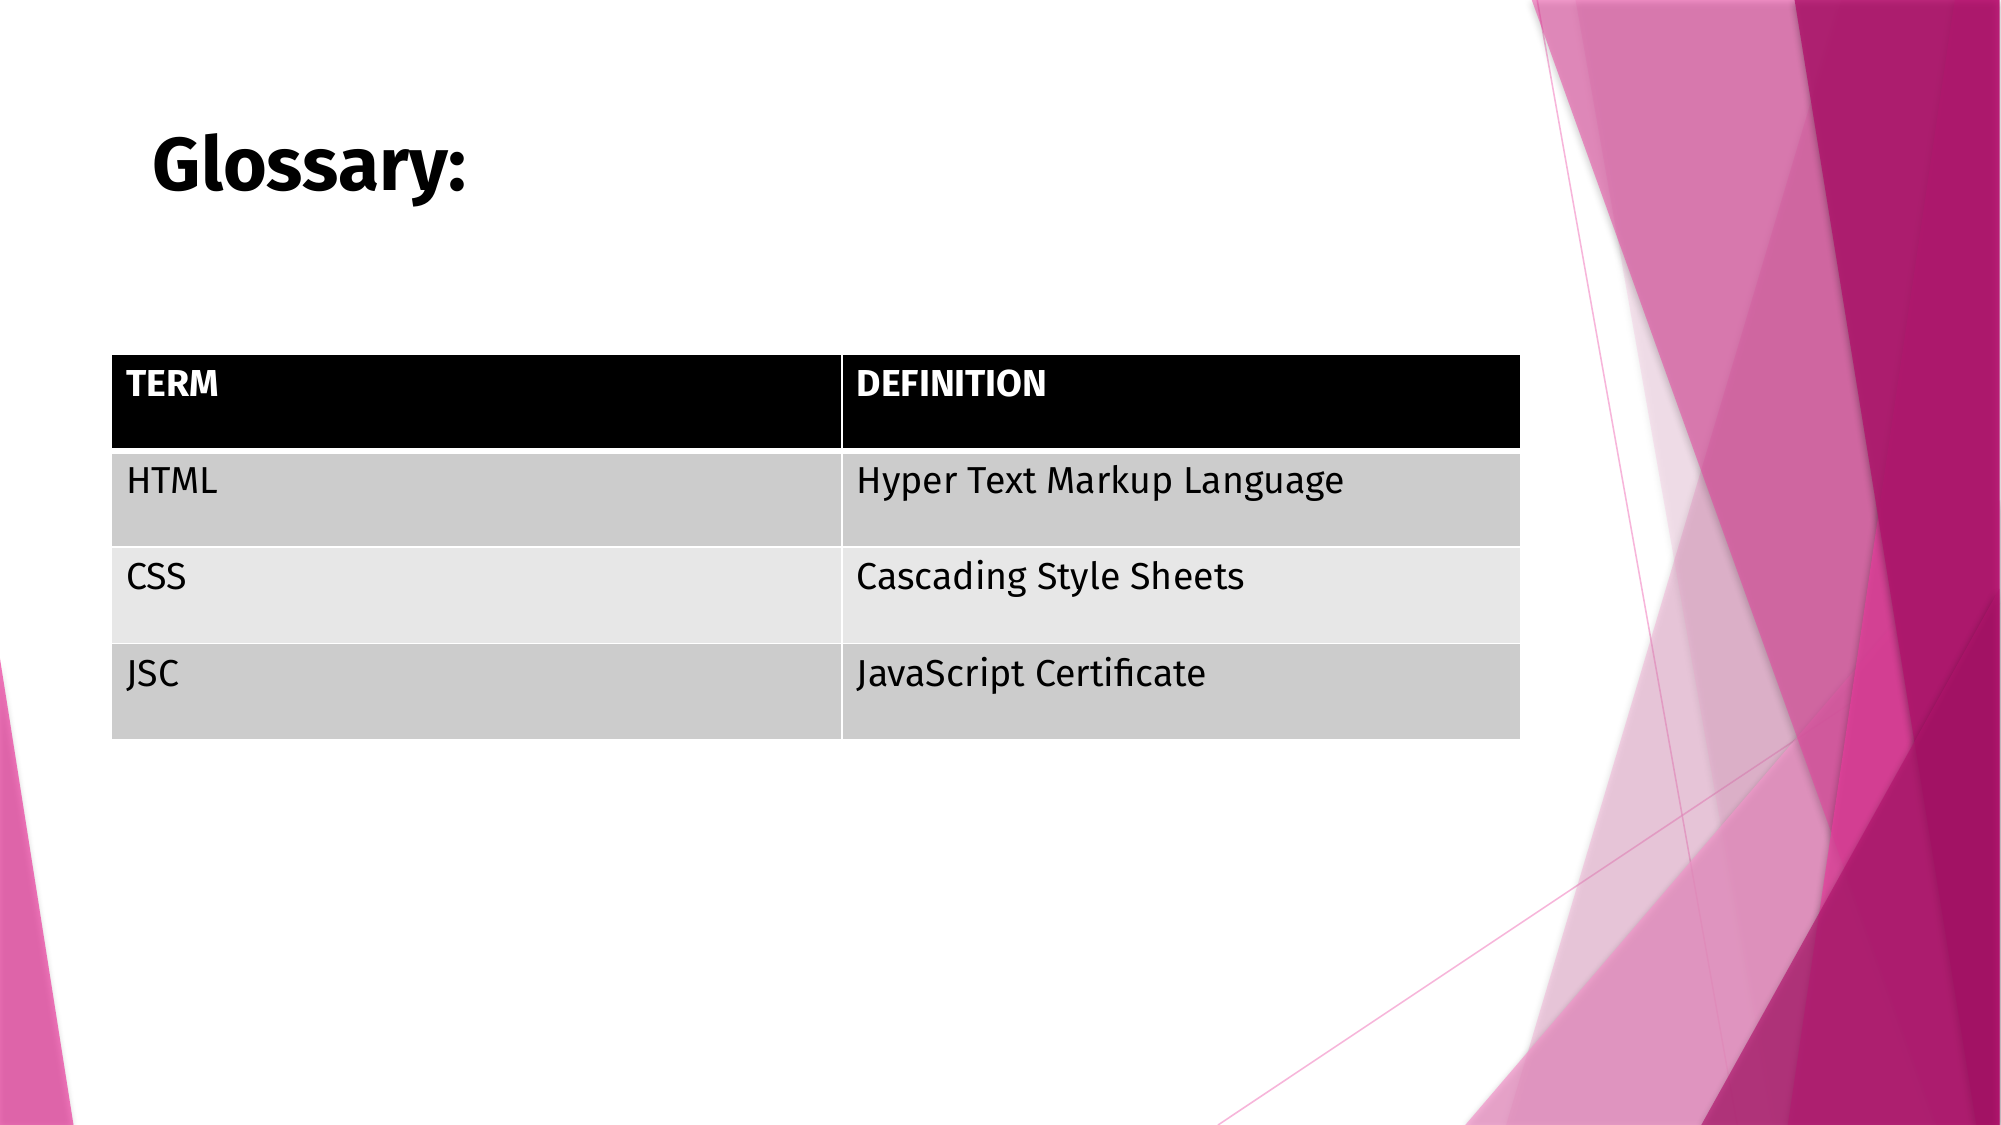

# Glossary:
| TERM | DEFINITION |
| --- | --- |
| HTML | Hyper Text Markup Language |
| CSS | Cascading Style Sheets |
| JSC | JavaScript Certificate |